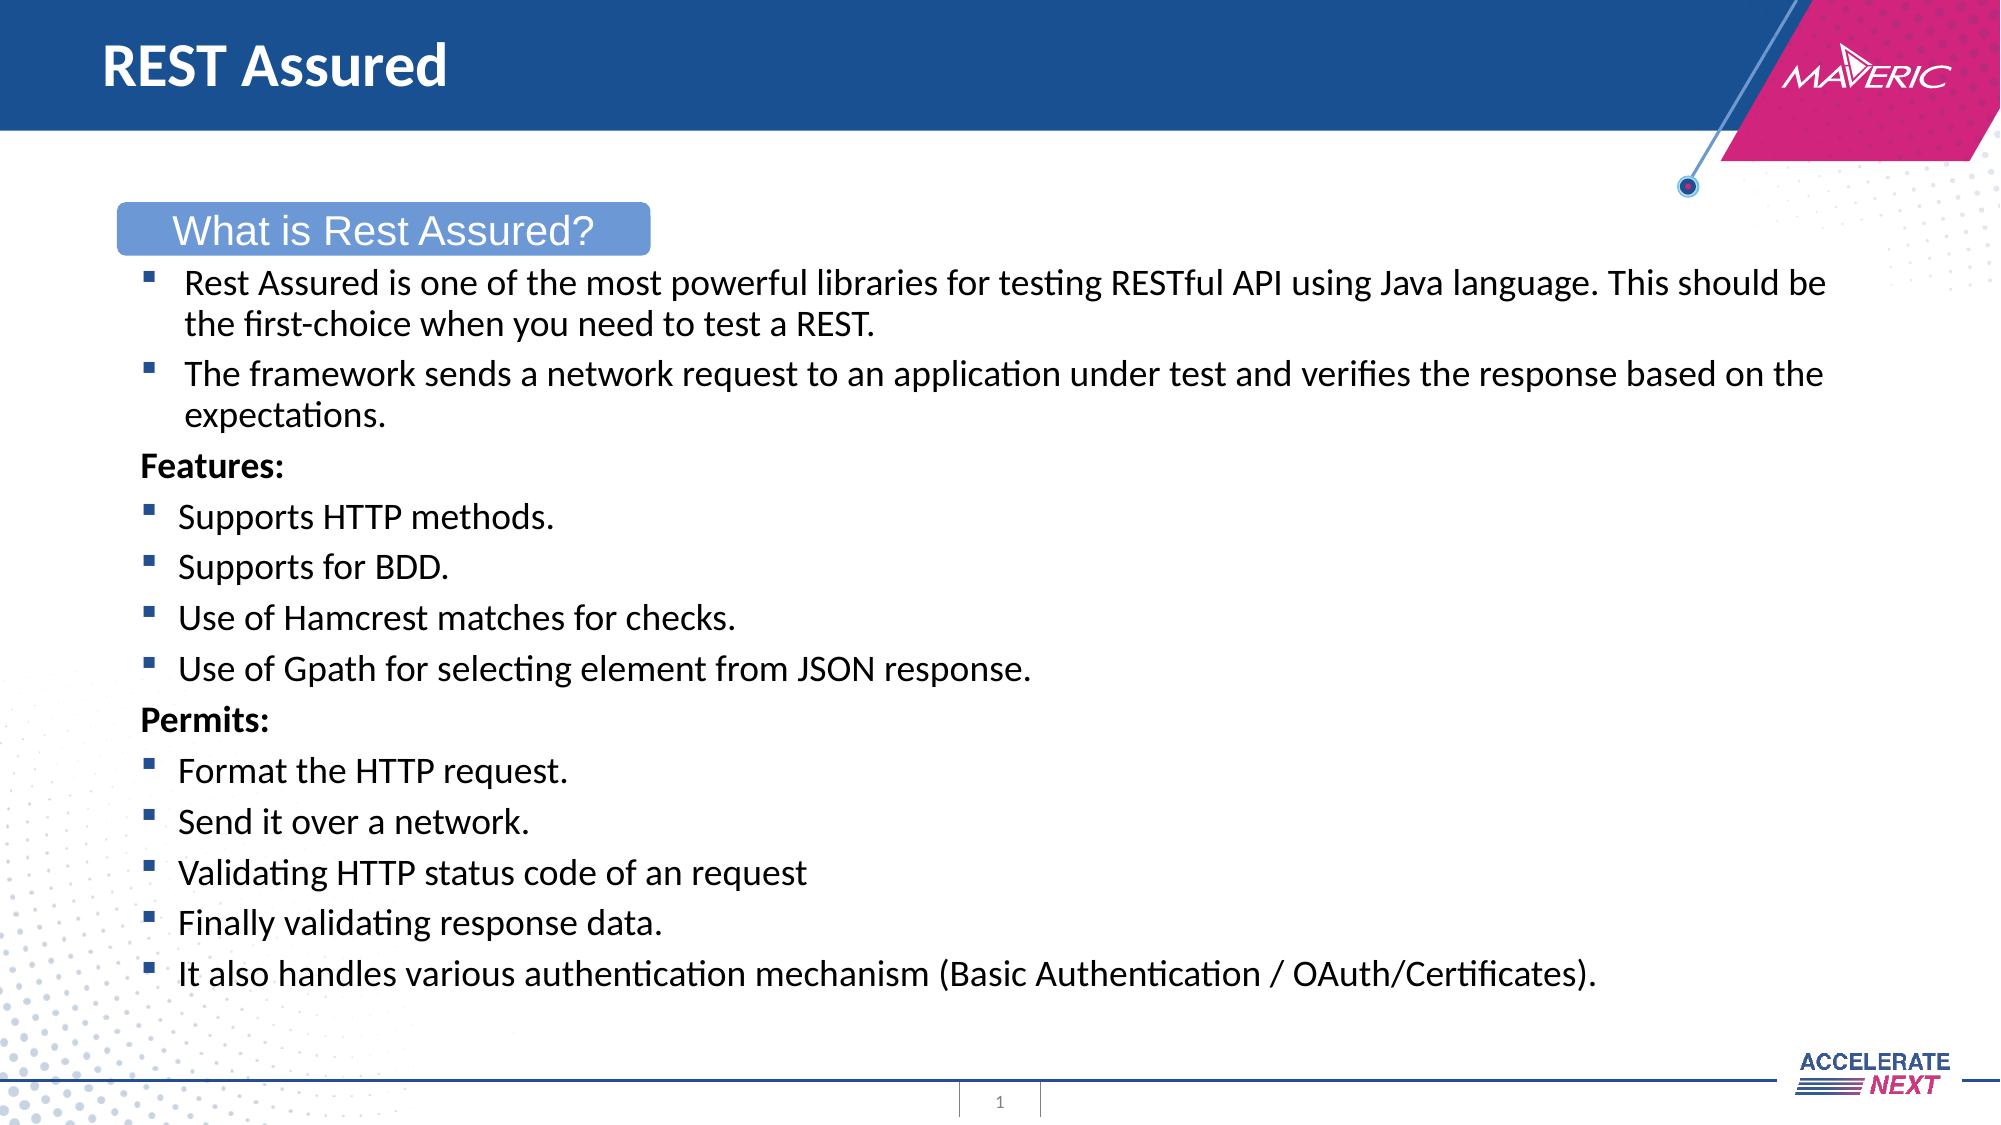

# REST Assured
What is Rest Assured?
Rest Assured is one of the most powerful libraries for testing RESTful API using Java language. This should be the first-choice when you need to test a REST.
The framework sends a network request to an application under test and verifies the response based on the expectations.
Features:
Supports HTTP methods.
Supports for BDD.
Use of Hamcrest matches for checks.
Use of Gpath for selecting element from JSON response.
Permits:
Format the HTTP request.
Send it over a network.
Validating HTTP status code of an request
Finally validating response data.
It also handles various authentication mechanism (Basic Authentication / OAuth/Certificates).

1